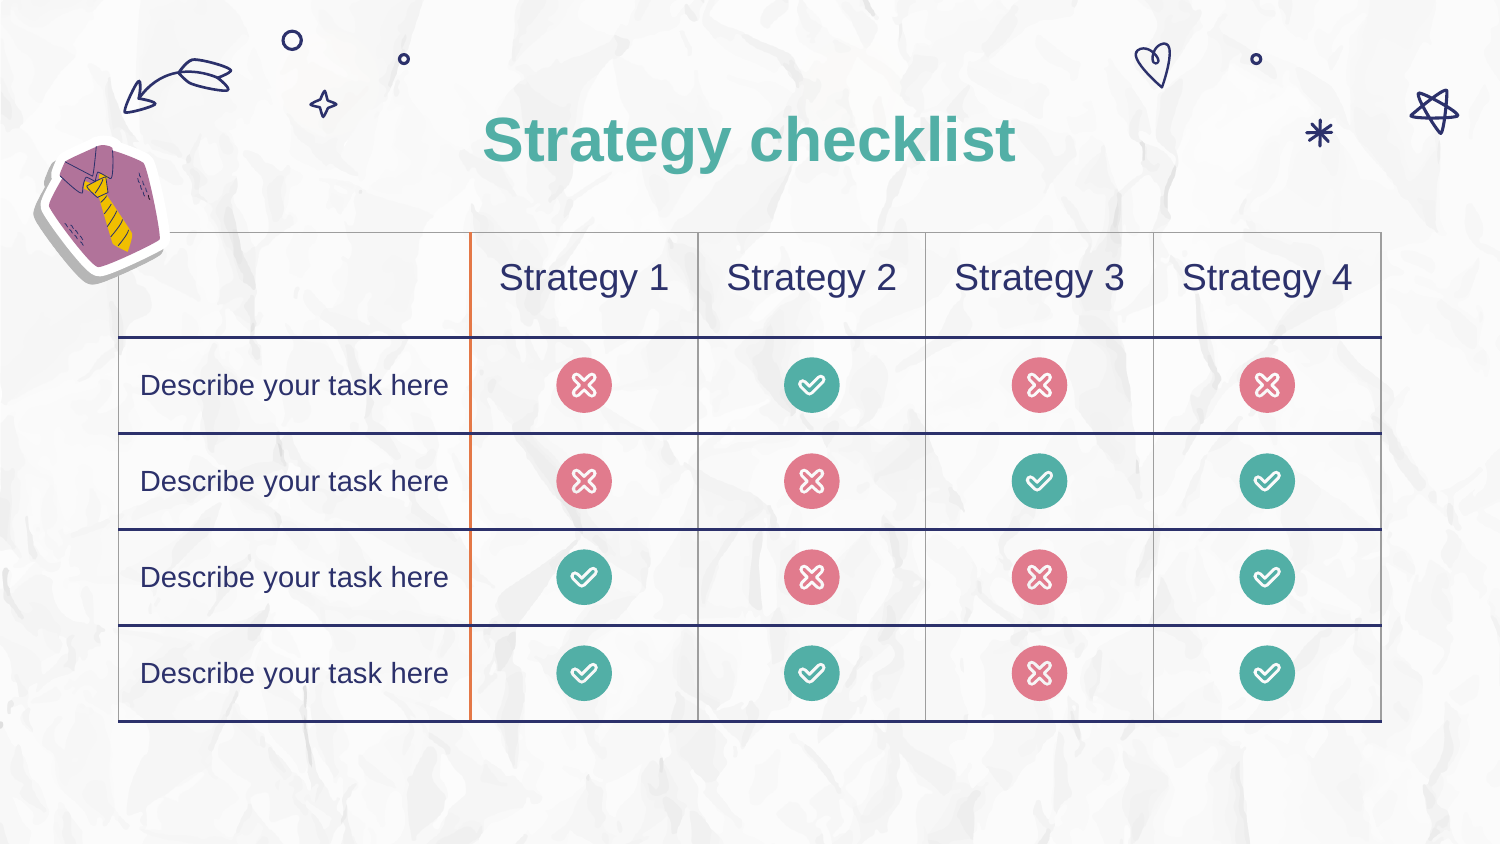

# Strategy checklist

|  | Strategy 1 | Strategy 2 | Strategy 3 | Strategy 4 |
| --- | --- | --- | --- | --- |
| Describe your task here |  |  |  |  |
| Describe your task here |  |  |  |  |
| Describe your task here |  |  |  |  |
| Describe your task here |  |  |  |  |